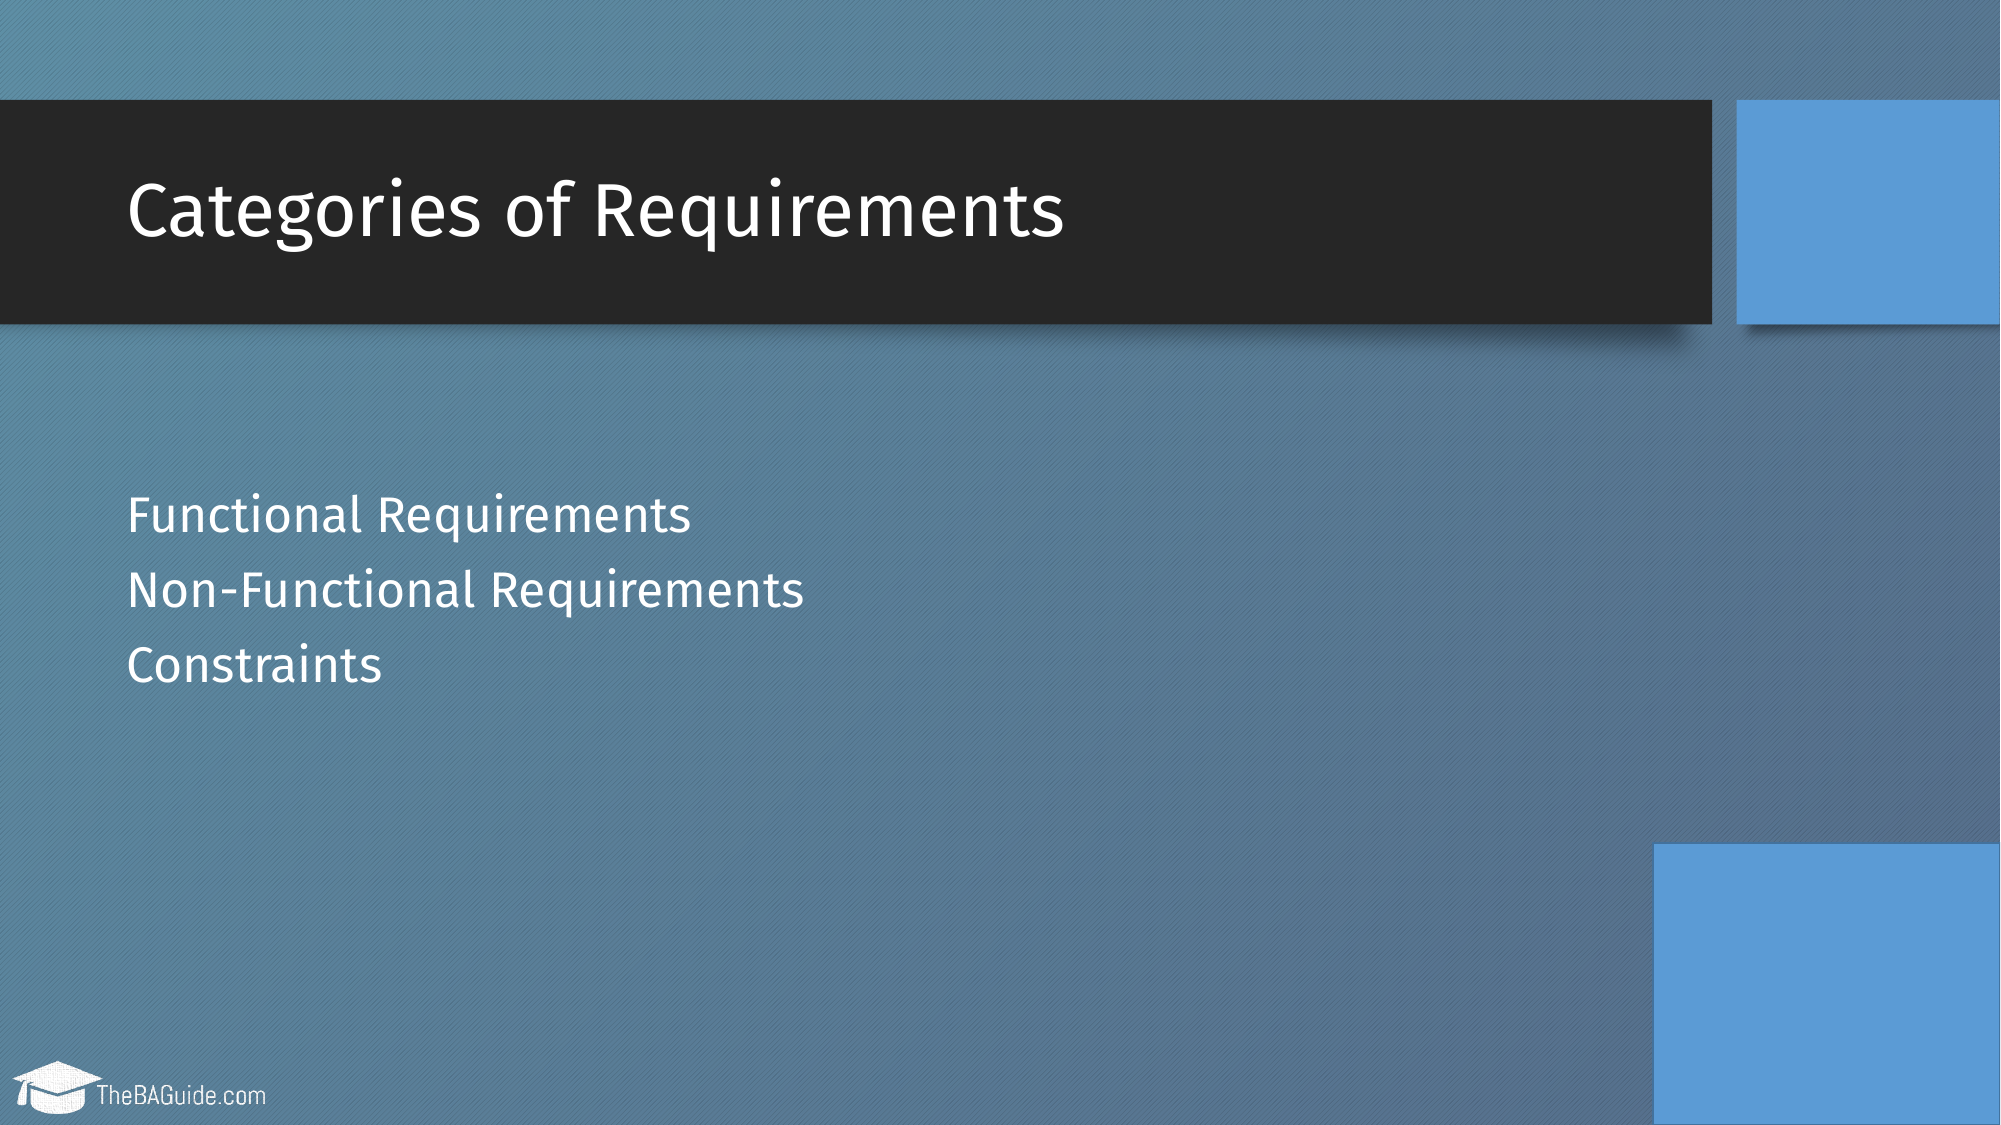

# Categories of Requirements

Functional Requirements
Non-Functional Requirements
Constraints